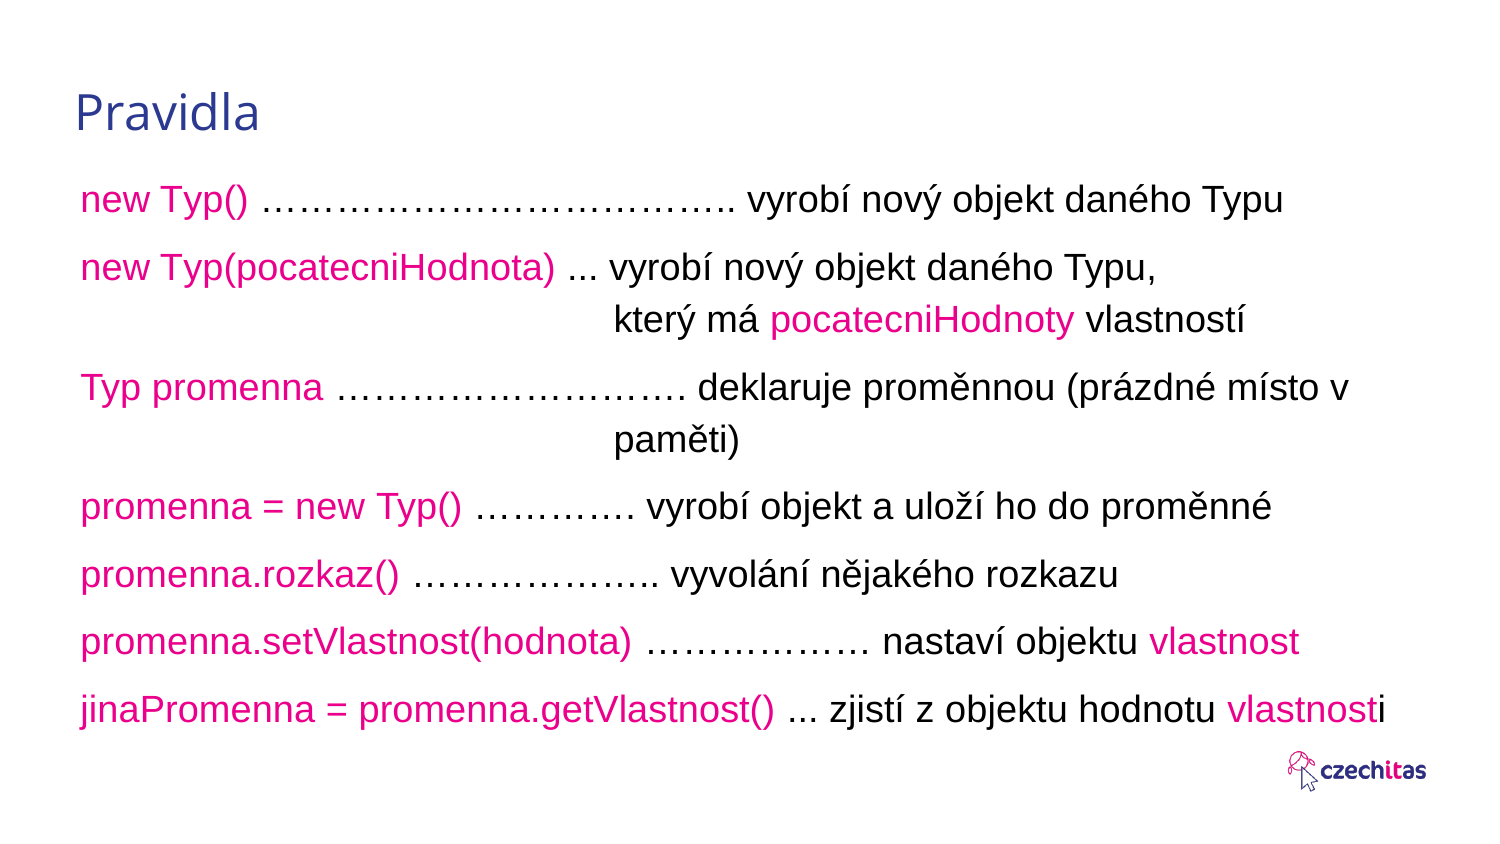

# Pravidla
new Typ() ……………………………….. vyrobí nový objekt daného Typu
new Typ(pocatecniHodnota) ... vyrobí nový objekt daného Typu,
který má pocatecniHodnoty vlastností
Typ promenna ………………………. deklaruje proměnnou (prázdné místo v paměti)
promenna = new Typ() …………. vyrobí objekt a uloží ho do proměnné
promenna.rozkaz() ……………….. vyvolání nějakého rozkazu
promenna.setVlastnost(hodnota) ……………… nastaví objektu vlastnost
jinaPromenna = promenna.getVlastnost() ... zjistí z objektu hodnotu vlastnosti